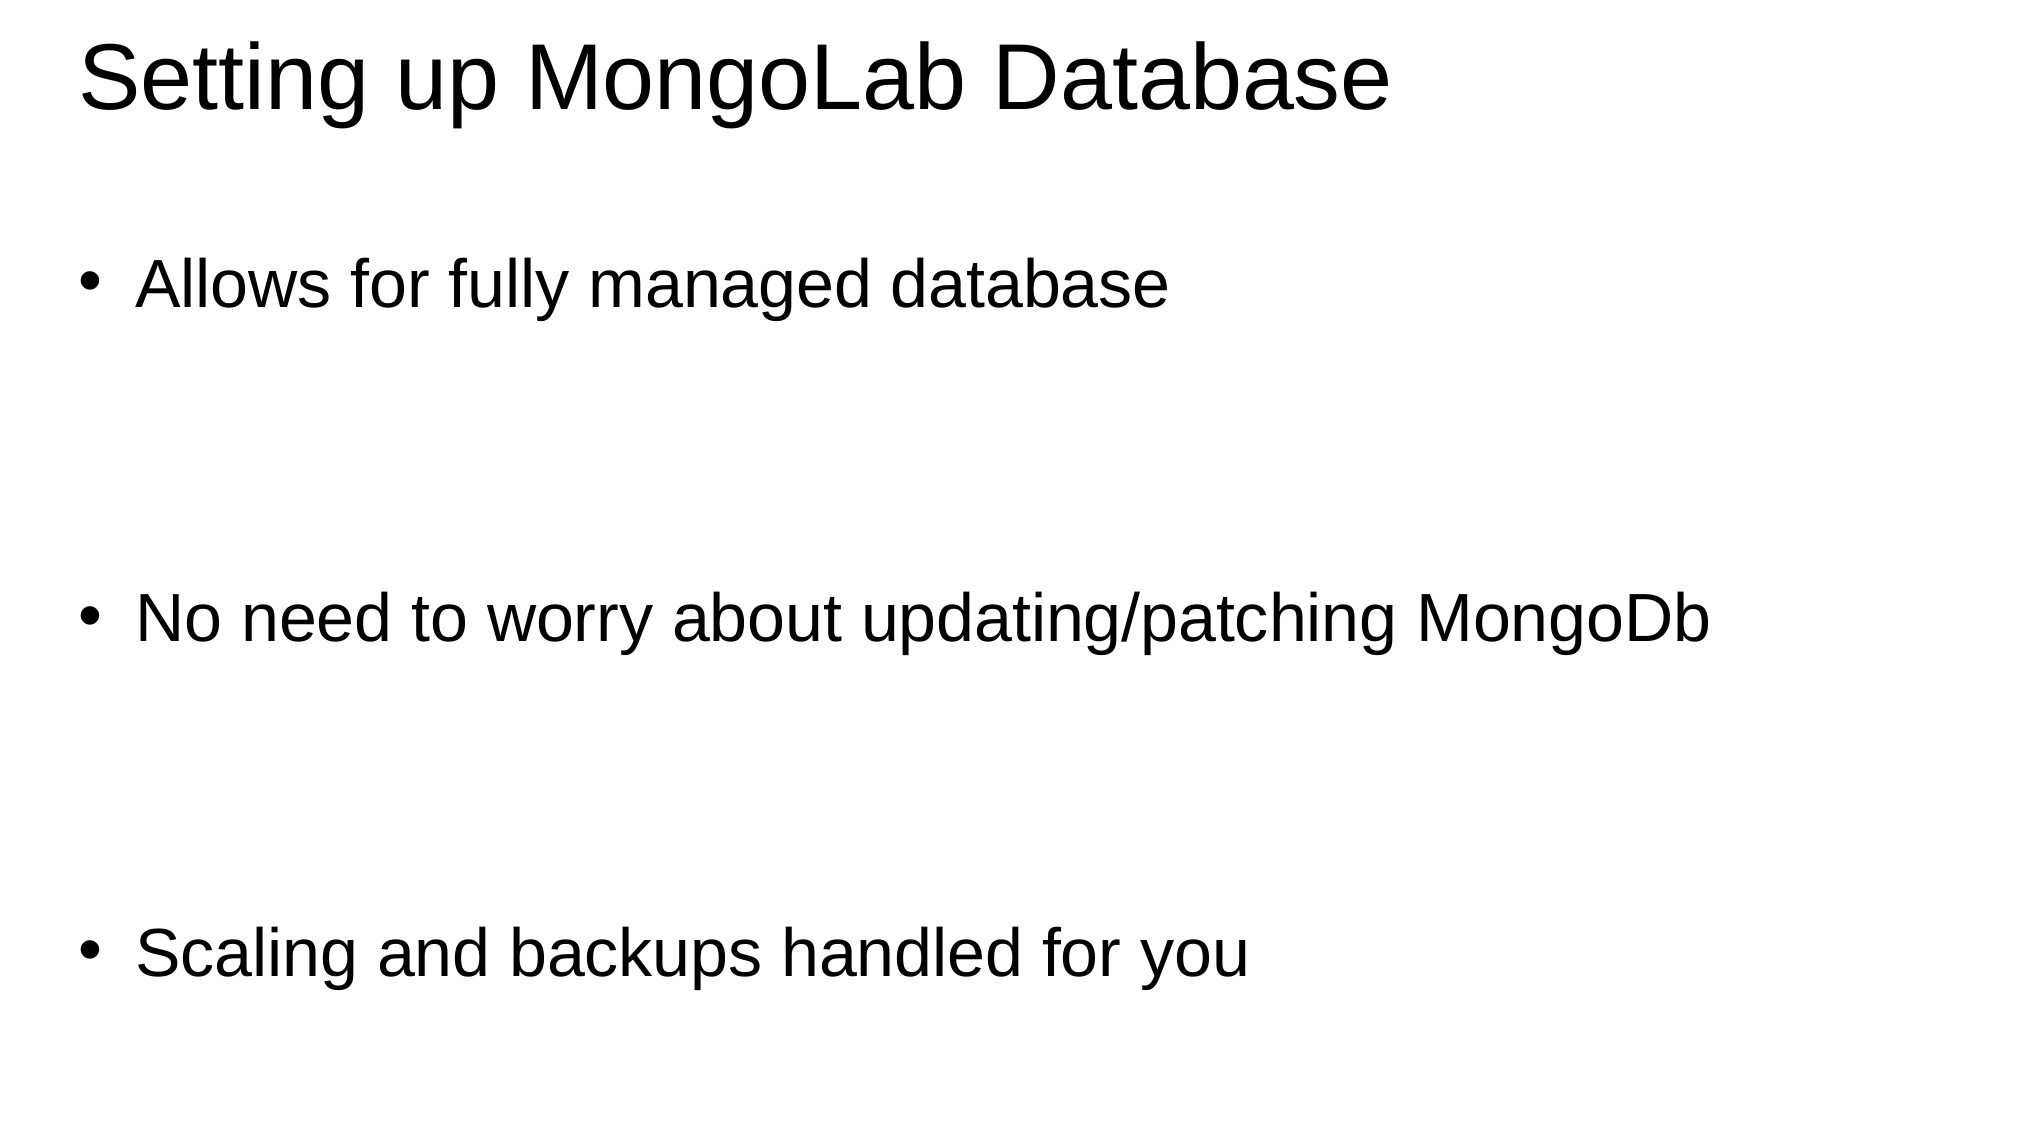

# Setting up MongoLab Database
Allows for fully managed database

No need to worry about updating/patching MongoDb

Scaling and backups handled for you